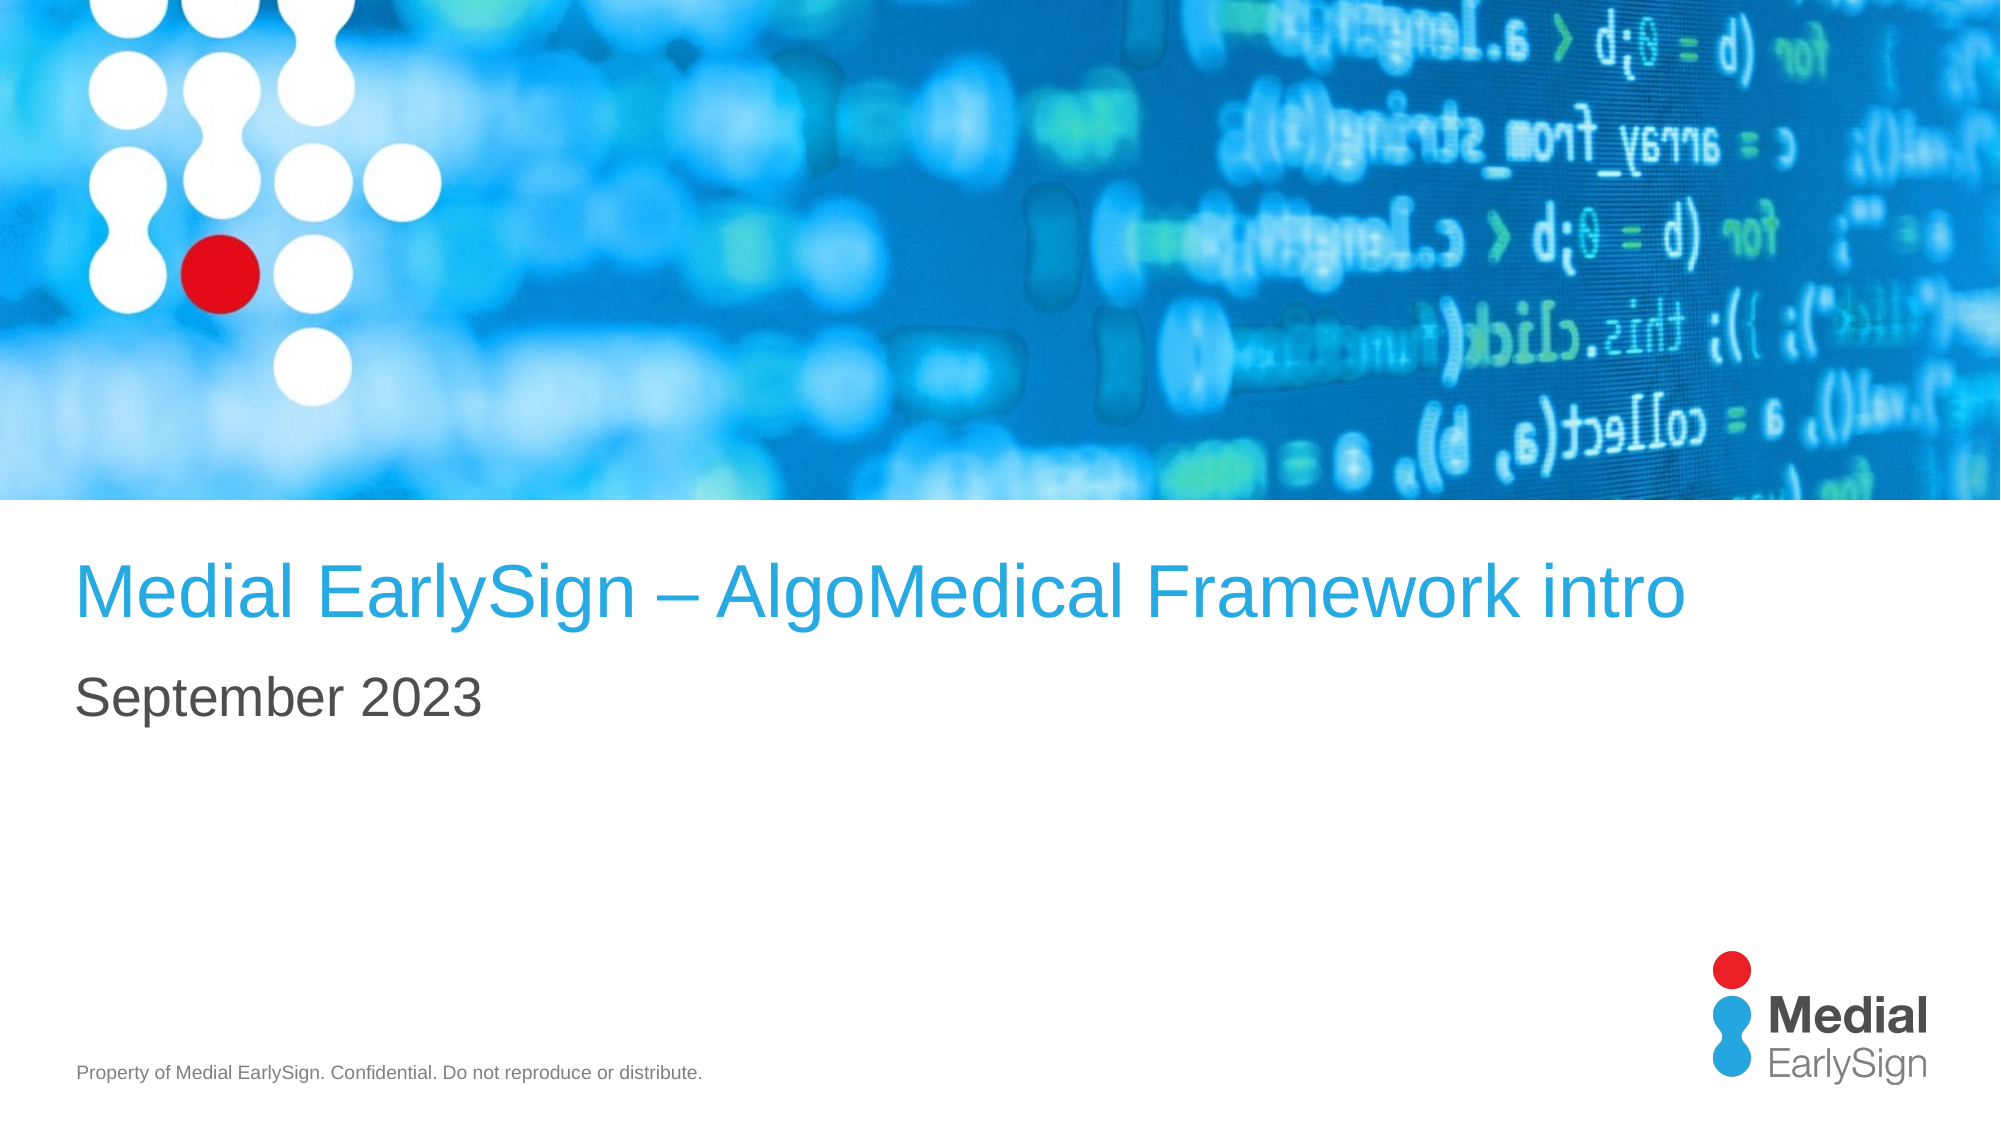

# Medial EarlySign – AlgoMedical Framework intro
September 2023